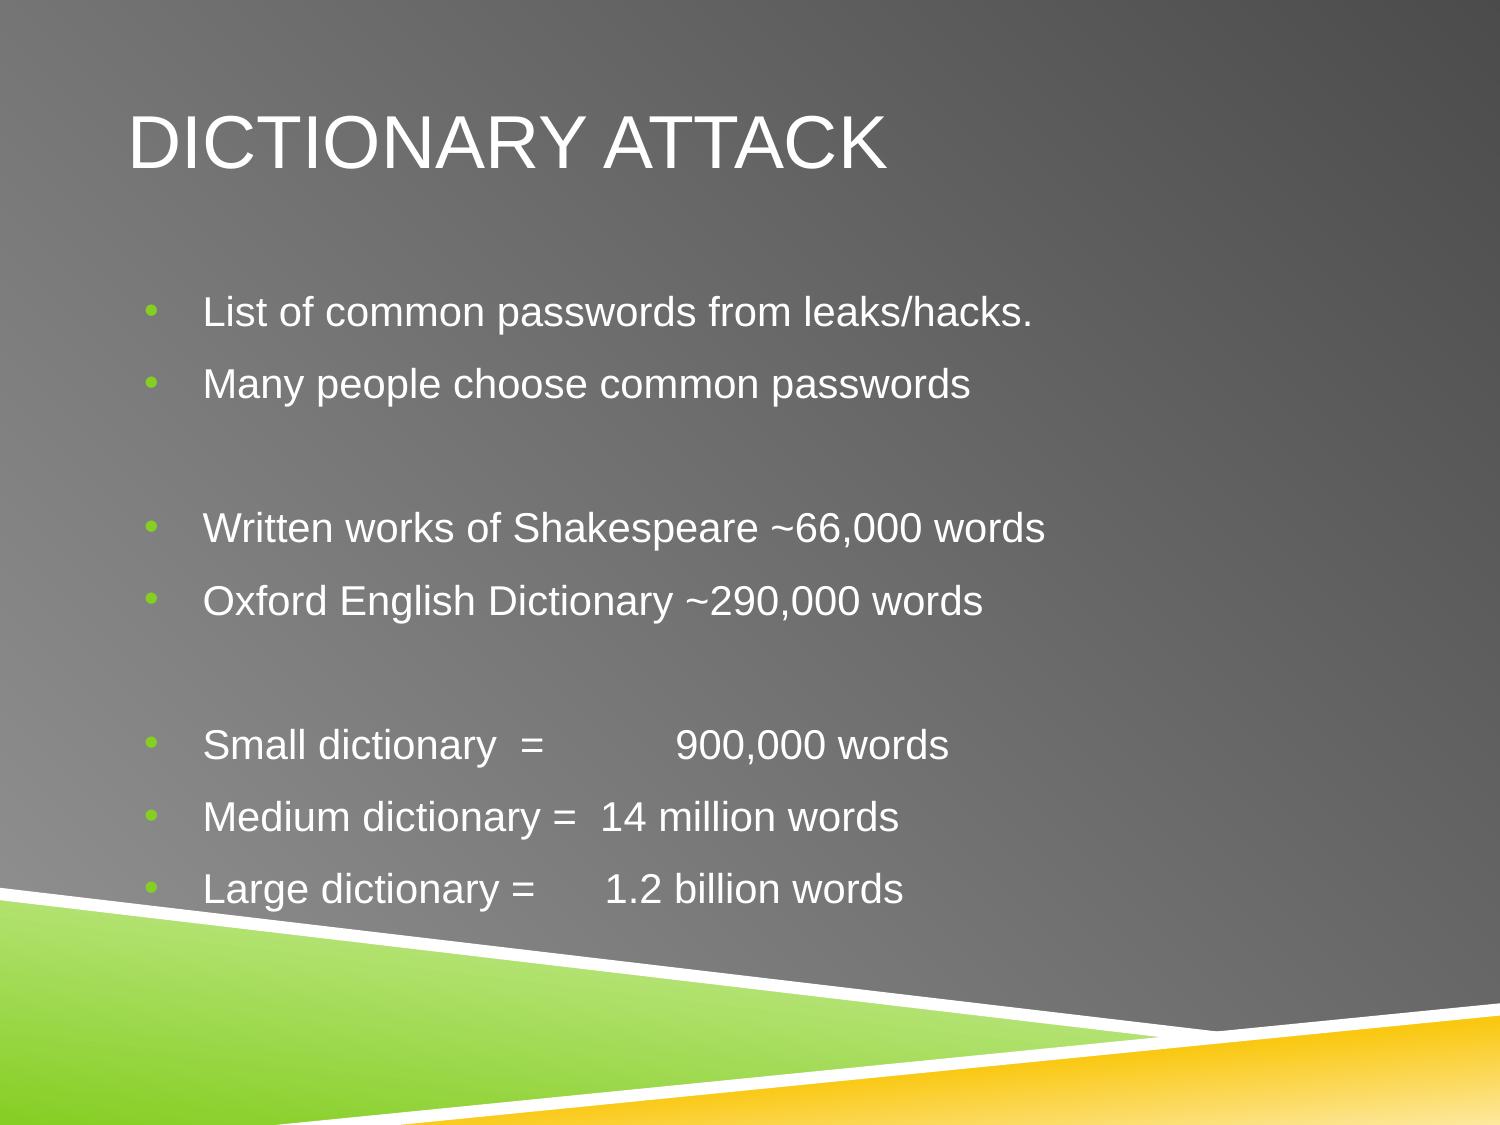

# DICTIONARY ATTACK
List of common passwords from leaks/hacks.
Many people choose common passwords

Written works of Shakespeare ~66,000 words
Oxford English Dictionary ~290,000 words

Small dictionary  =	  900,000 words
Medium dictionary =  14 million words
Large dictionary =      1.2 billion words